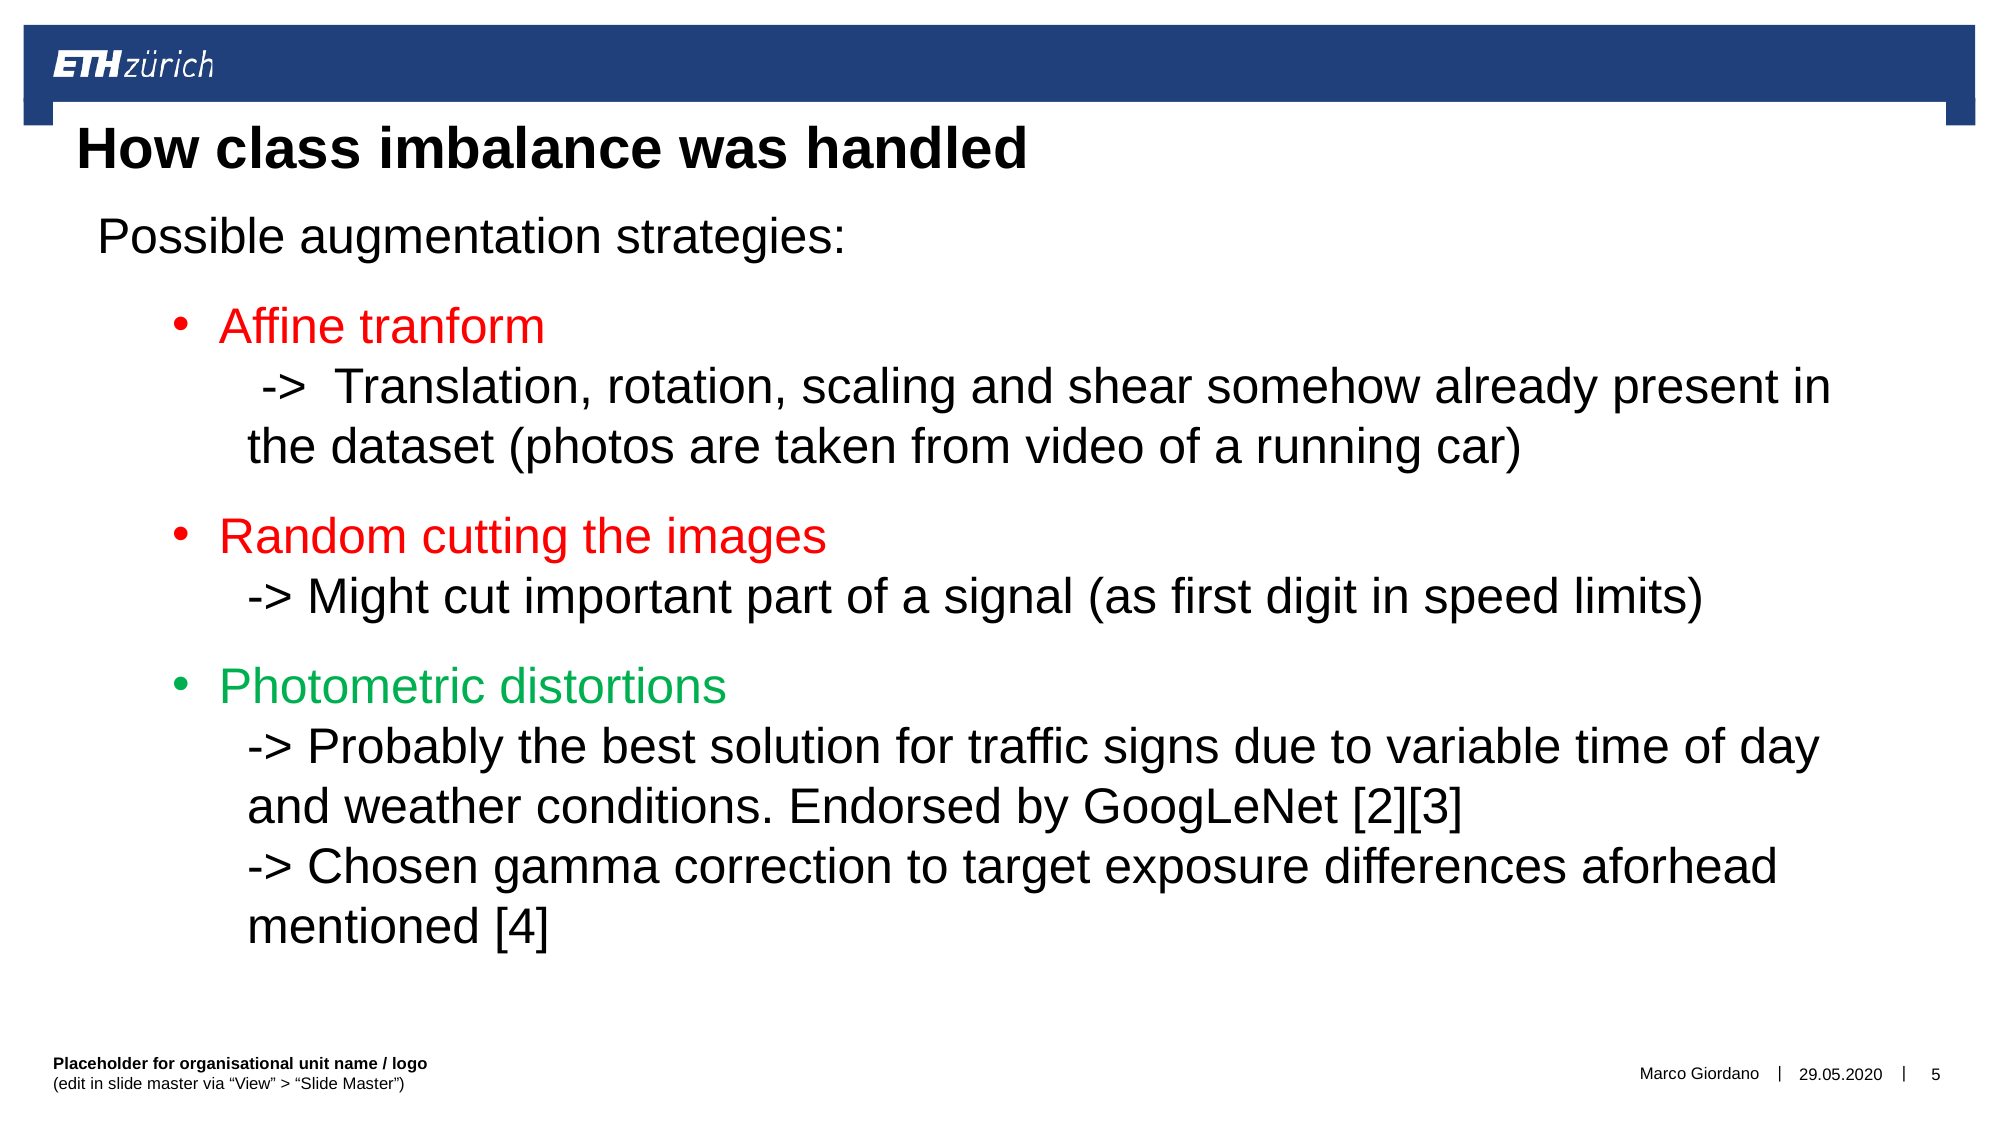

# How class imbalance was handled
Possible augmentation strategies:
Affine tranform
 ->  Translation, rotation, scaling and shear somehow already present in the dataset (photos are taken from video of a running car)
Random cutting the images
-> Might cut important part of a signal (as first digit in speed limits)
Photometric distortions
-> Probably the best solution for traffic signs due to variable time of day and weather conditions. Endorsed by GoogLeNet [2][3]
-> Chosen gamma correction to target exposure differences aforhead mentioned [4]
Marco Giordano
29.05.2020
5